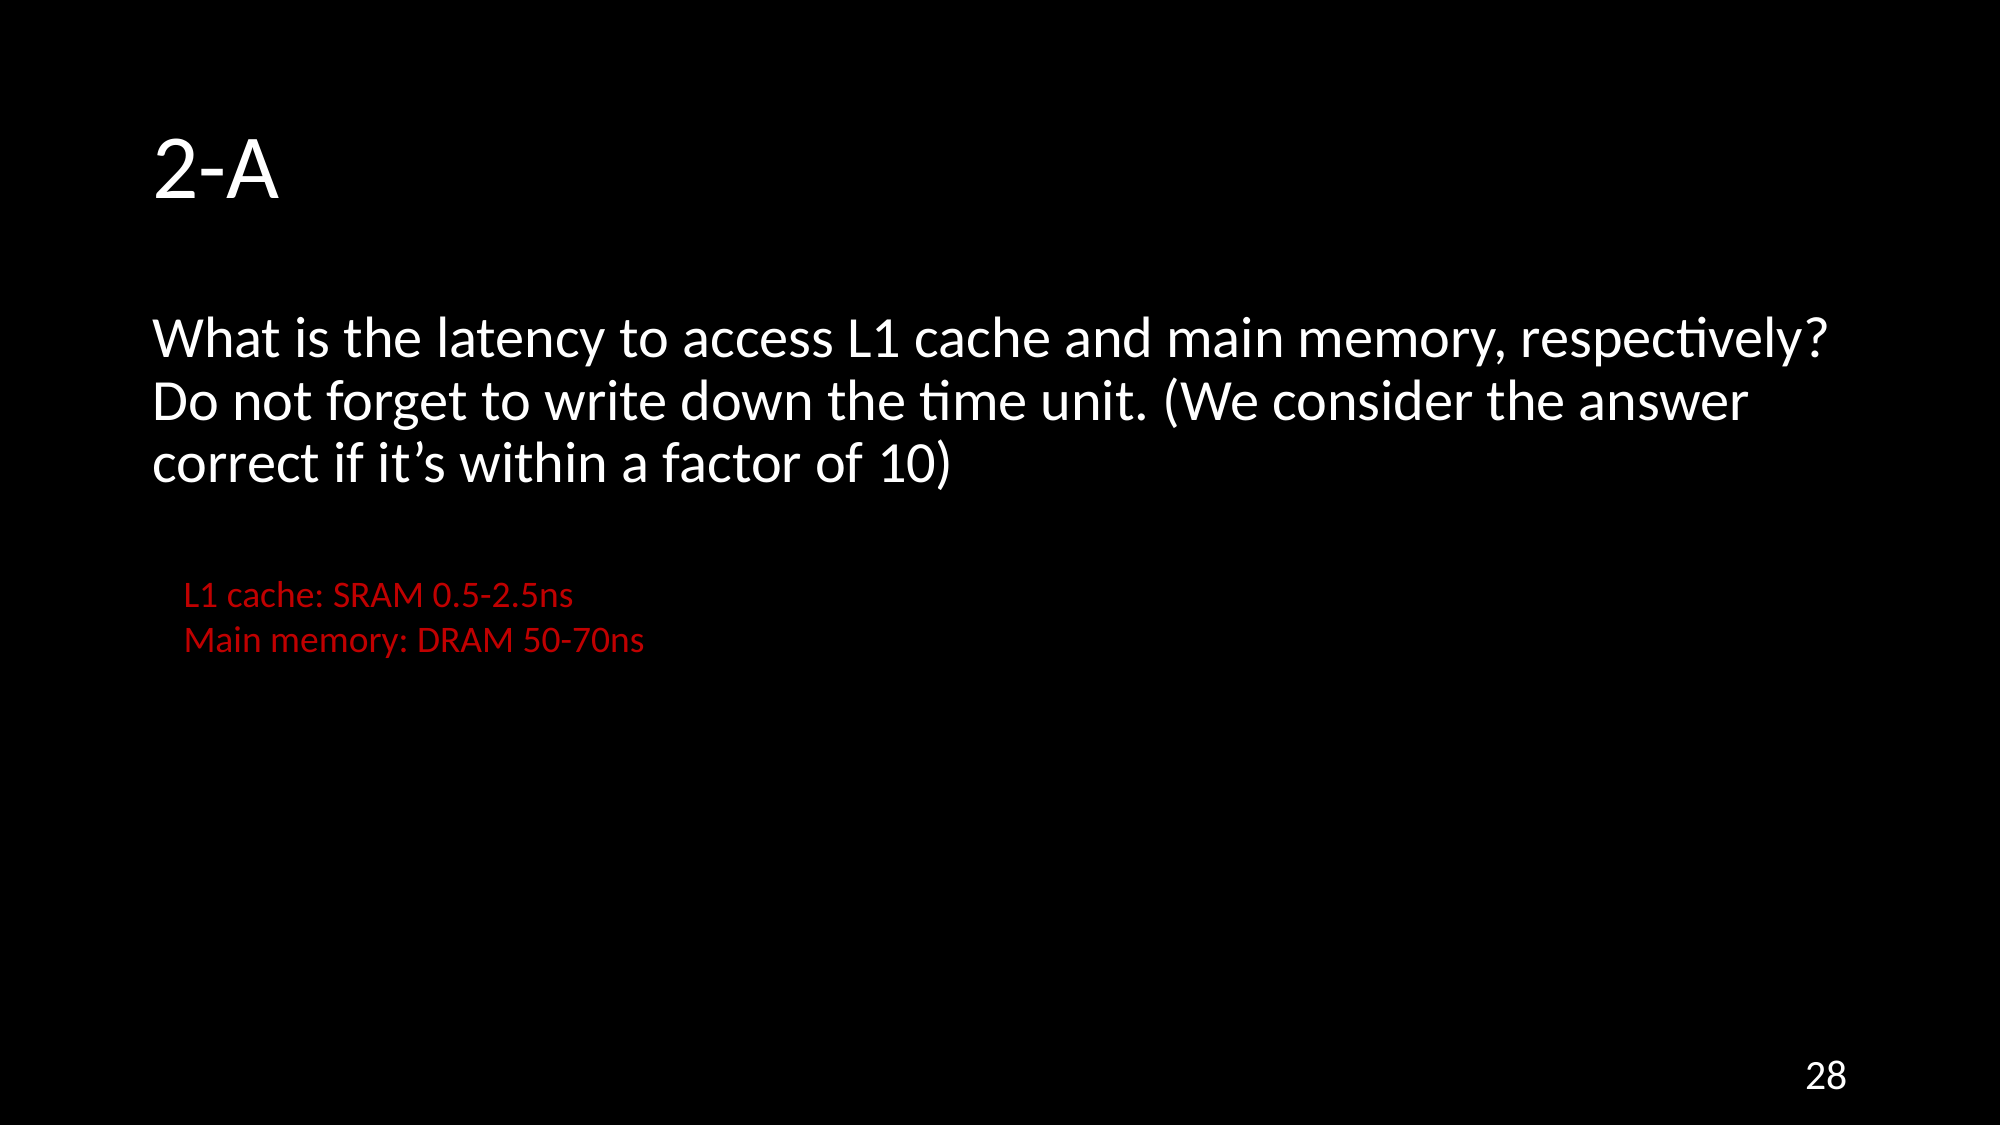

# 2-A
What is the latency to access L1 cache and main memory, respectively? Do not forget to write down the time unit. (We consider the answer correct if it’s within a factor of 10)

L1 cache: SRAM 0.5-2.5ns
Main memory: DRAM 50-70ns
00
28